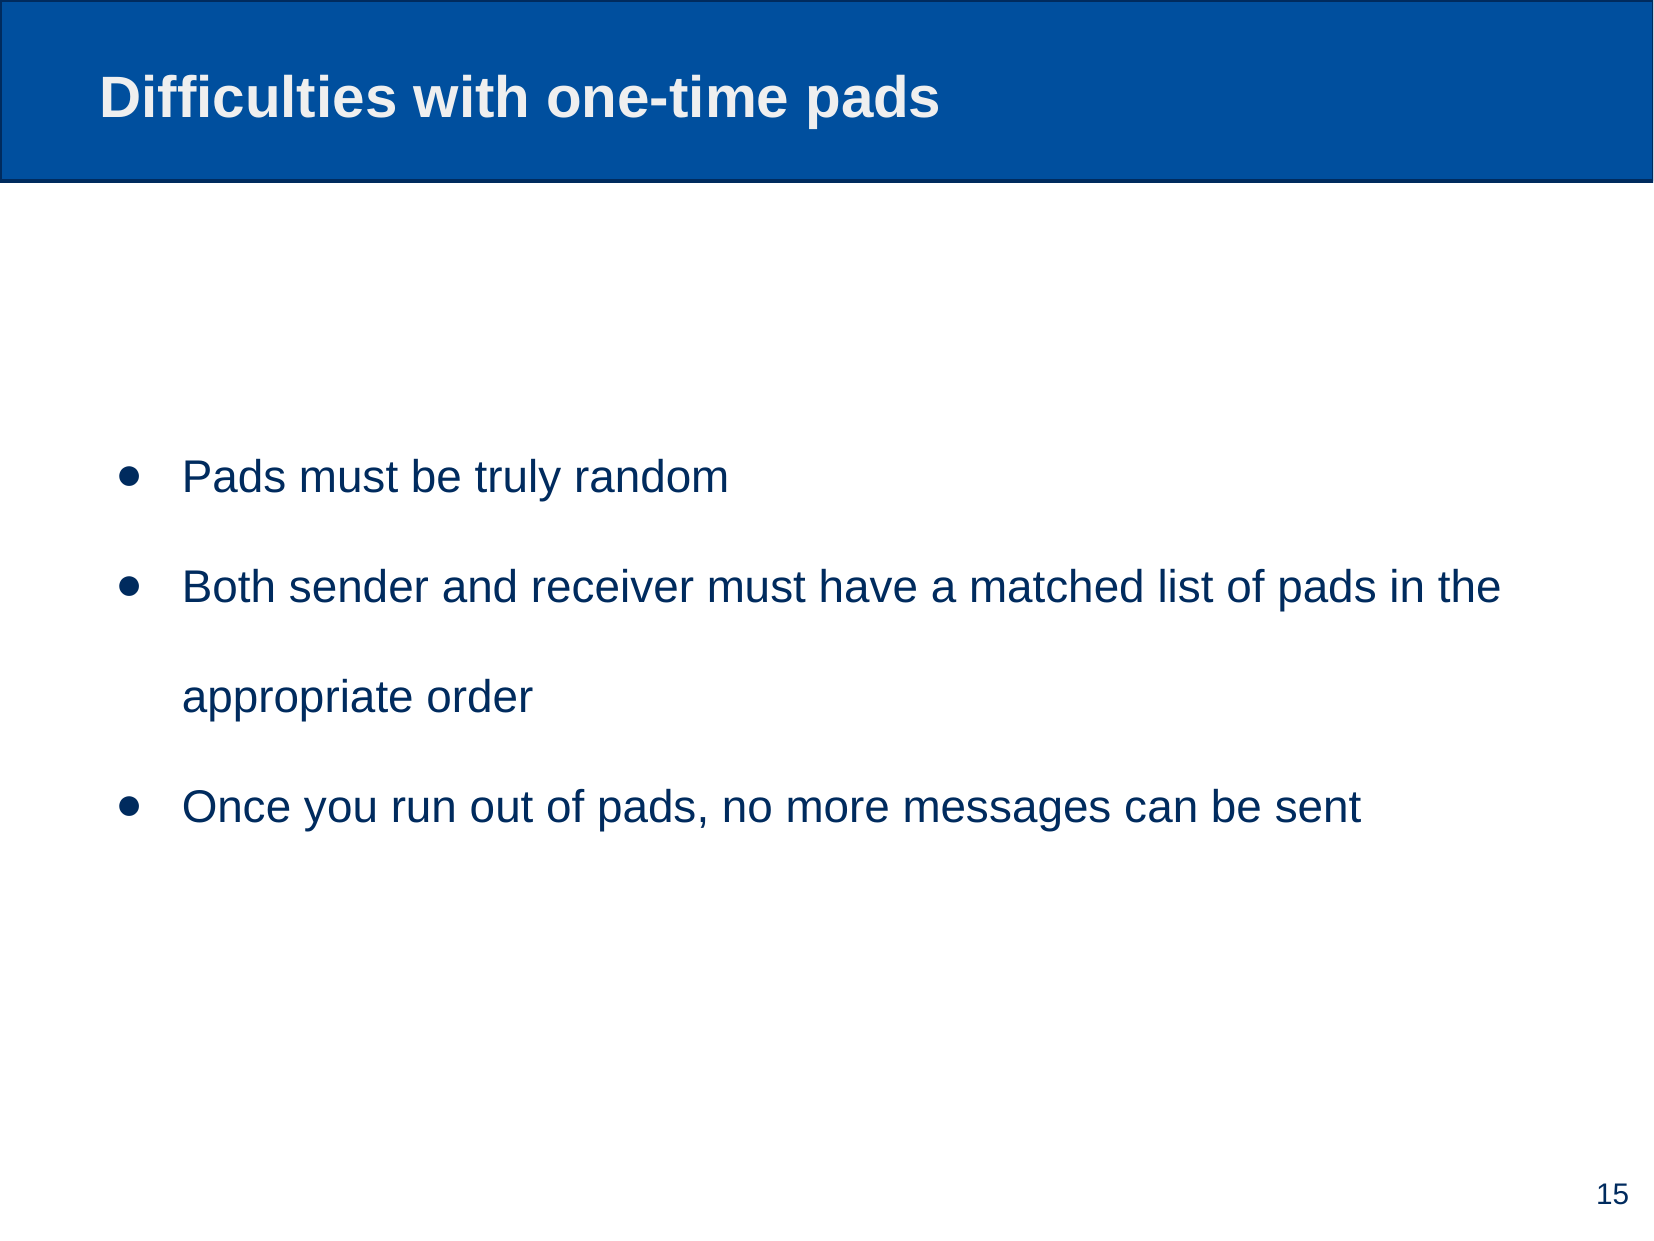

# Difficulties with one-time pads
Pads must be truly random
Both sender and receiver must have a matched list of pads in the appropriate order
Once you run out of pads, no more messages can be sent
15